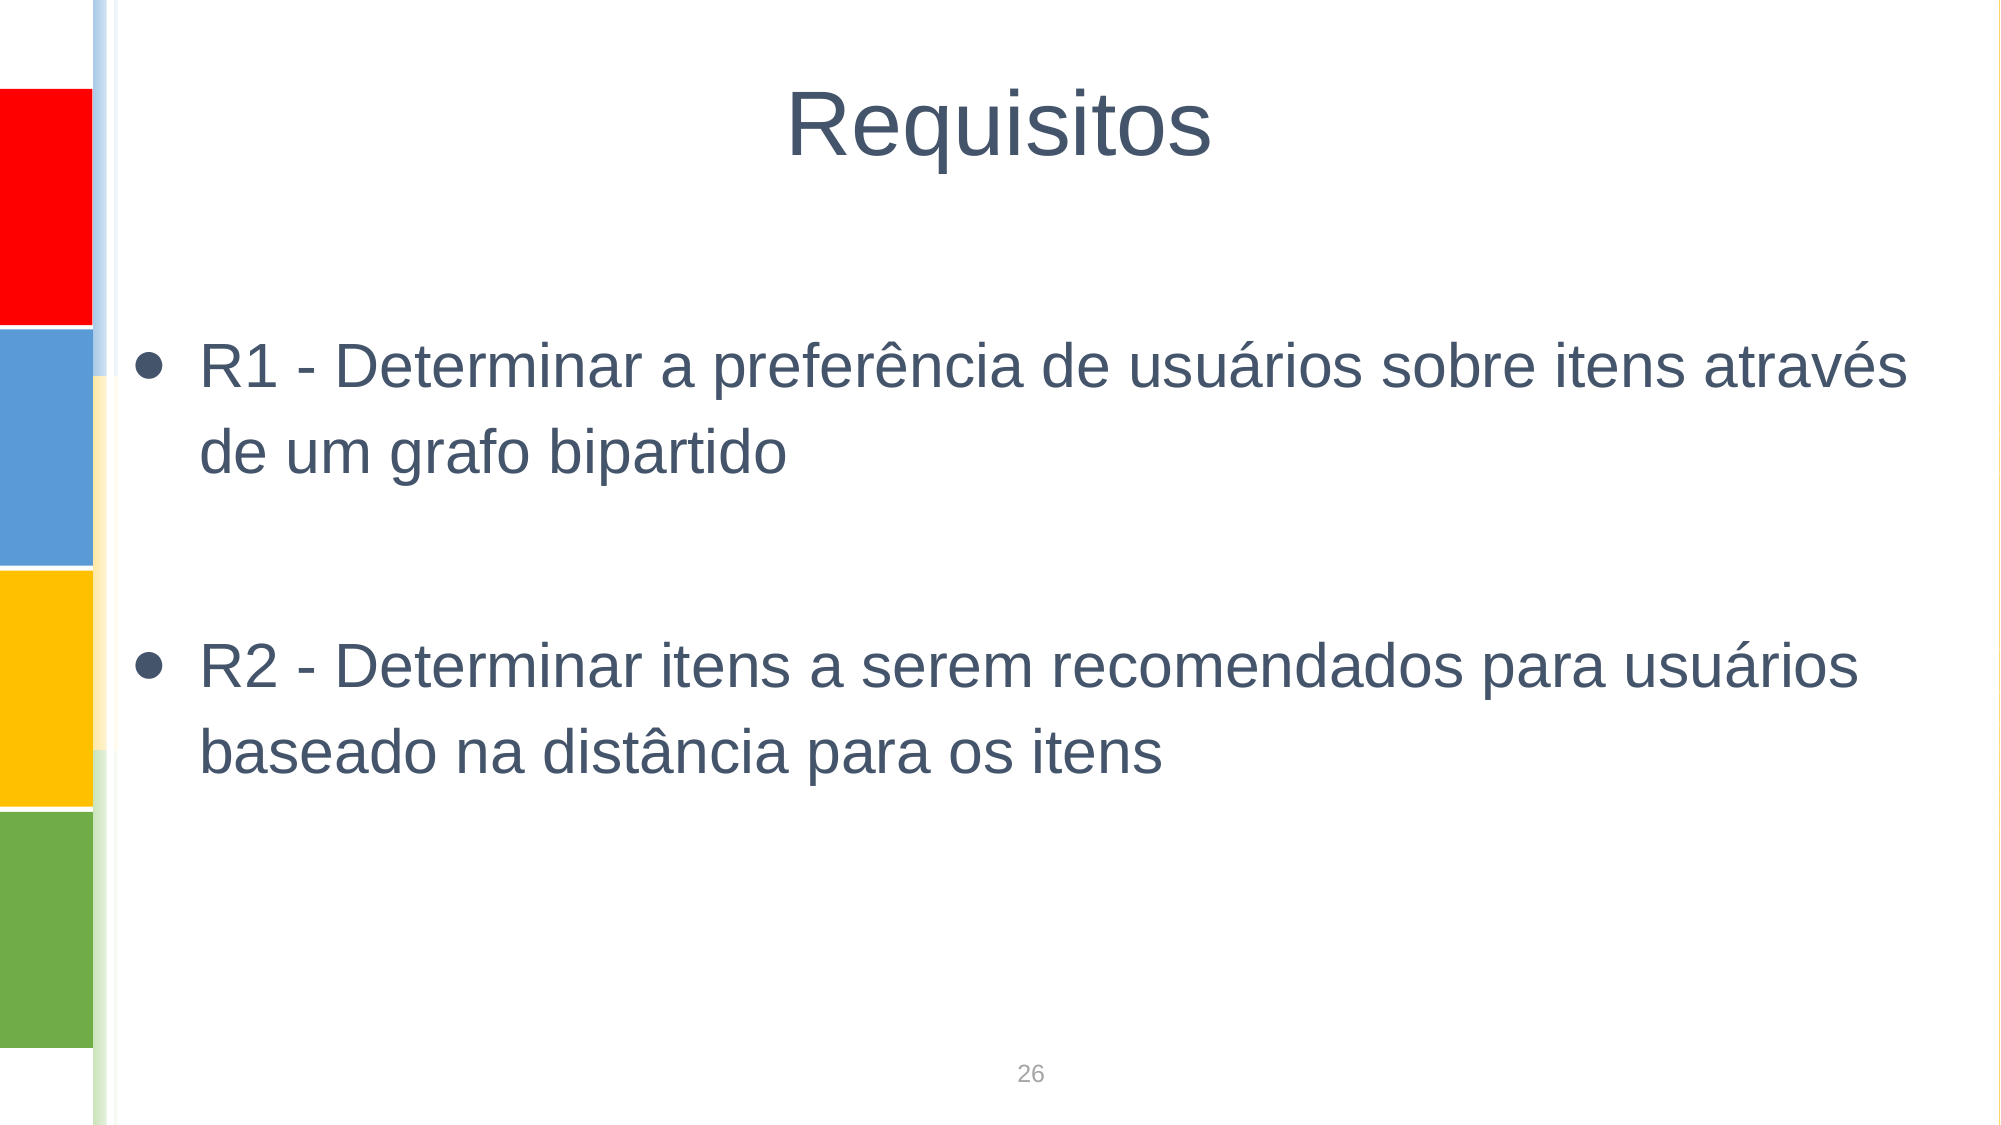

# Requisitos

R1 - Determinar a preferência de usuários sobre itens através de um grafo bipartido

R2 - Determinar itens a serem recomendados para usuários baseado na distância para os itens

26